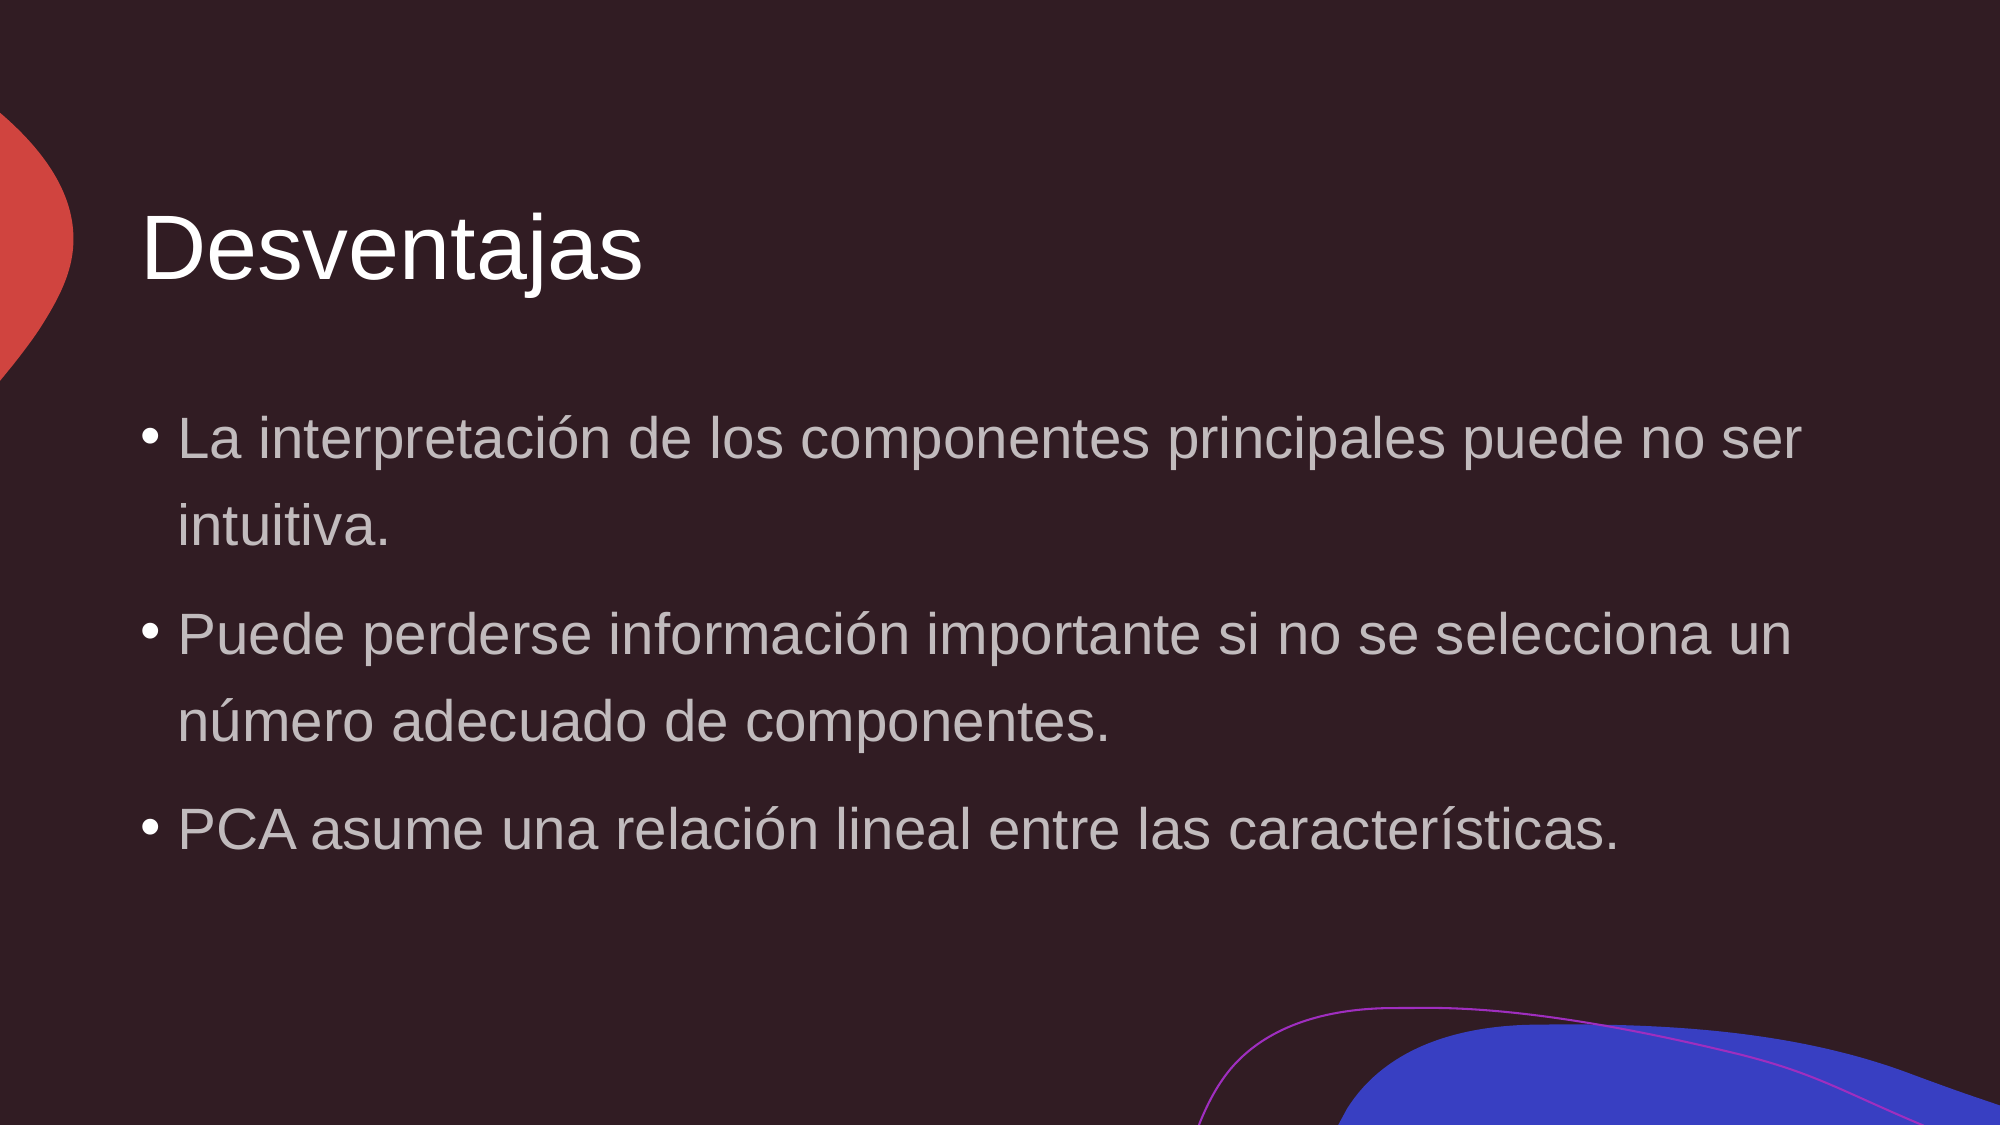

# Desventajas
La interpretación de los componentes principales puede no ser intuitiva.
Puede perderse información importante si no se selecciona un número adecuado de componentes.
PCA asume una relación lineal entre las características.